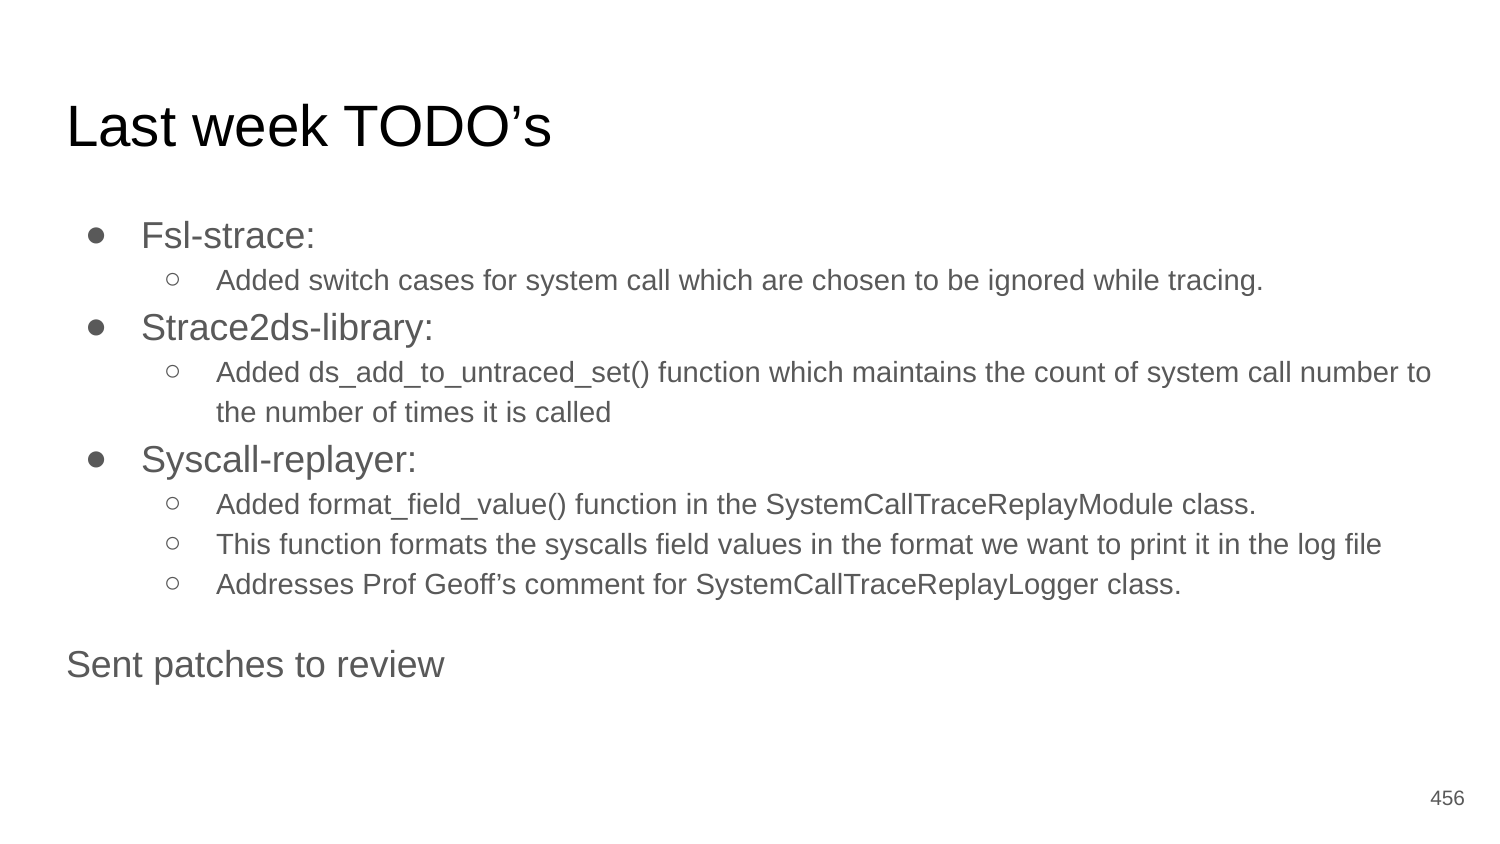

# Last week TODO’s
Fsl-strace:
Added switch cases for system call which are chosen to be ignored while tracing.
Strace2ds-library:
Added ds_add_to_untraced_set() function which maintains the count of system call number to the number of times it is called
Syscall-replayer:
Added format_field_value() function in the SystemCallTraceReplayModule class.
This function formats the syscalls field values in the format we want to print it in the log file
Addresses Prof Geoff’s comment for SystemCallTraceReplayLogger class.
Sent patches to review
456